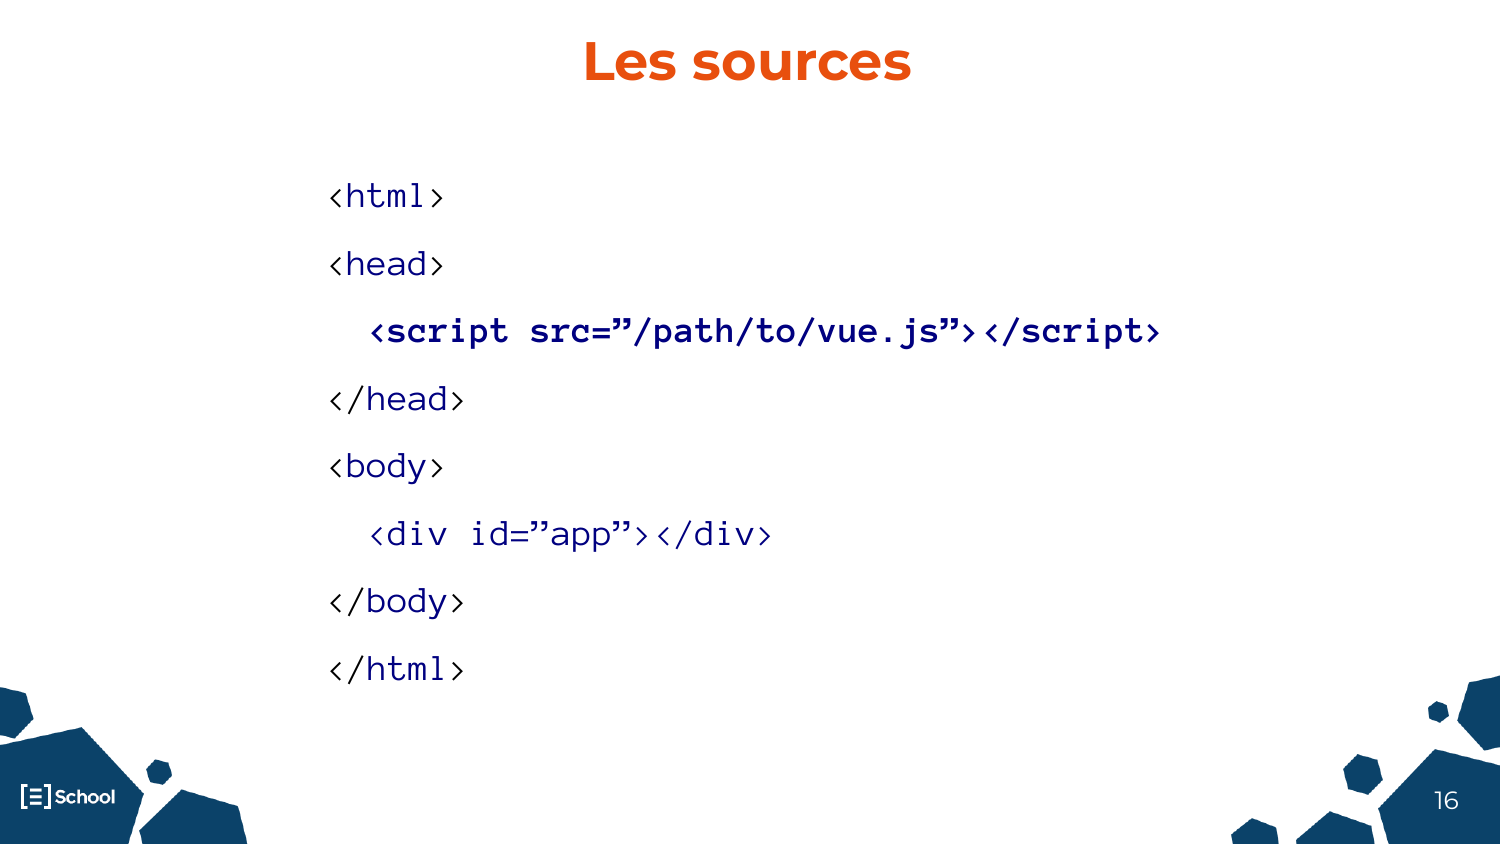

Les sources
<html>
<head>
  <script src=”/path/to/vue.js”></script>
</head>
<body>
  <div id=”app”></div>
</body>
</html>

16